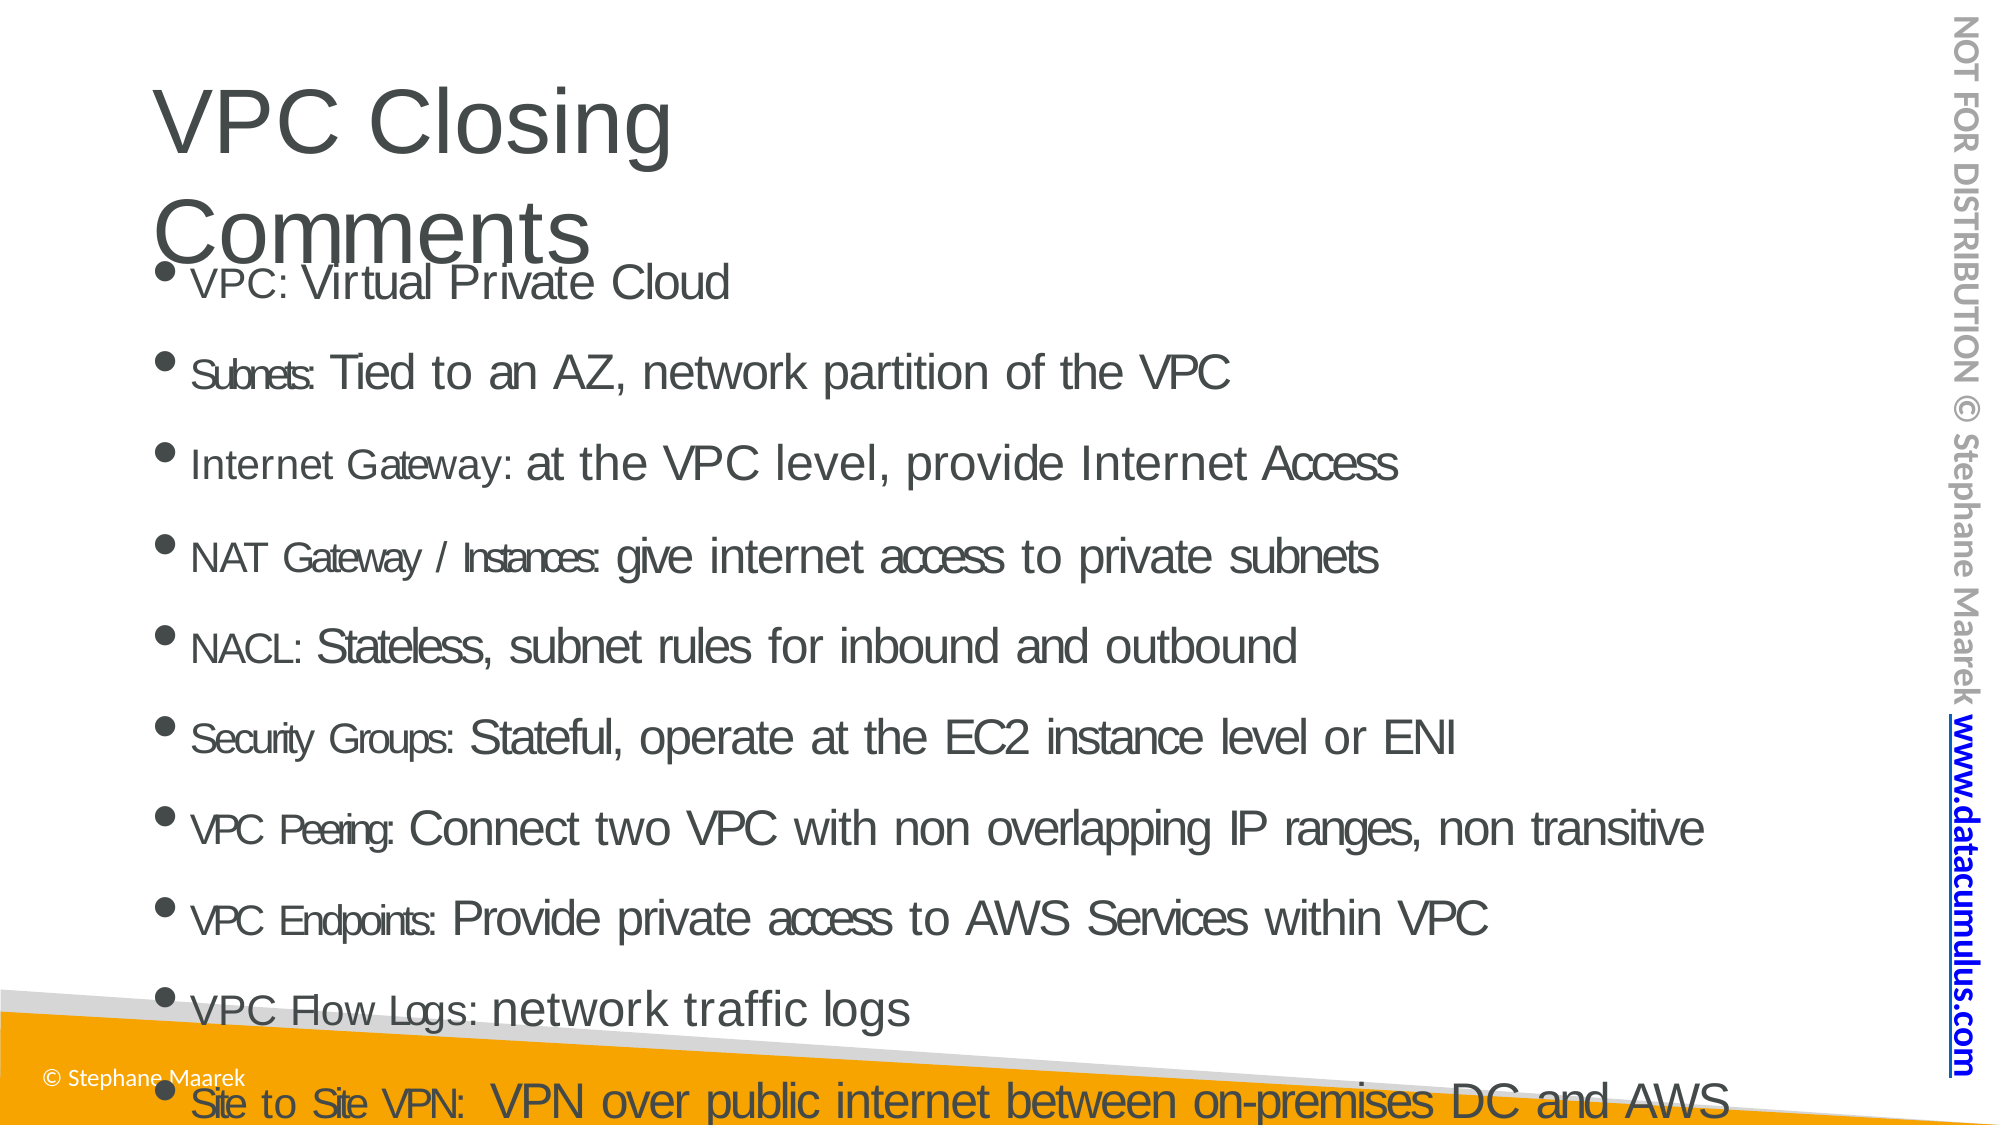

NOT FOR DISTRIBUTION © Stephane Maarek www.datacumulus.com
# VPC Closing Comments
VPC: Virtual Private Cloud
Subnets: Tied to an AZ, network partition of the VPC
Internet Gateway: at the VPC level, provide Internet Access
NAT Gateway / Instances: give internet access to private subnets
NACL: Stateless, subnet rules for inbound and outbound
Security Groups: Stateful, operate at the EC2 instance level or ENI
VPC Peering: Connect two VPC with non overlapping IP ranges, non transitive
VPC Endpoints: Provide private access to AWS Services within VPC
VPC Flow Logs: network traffic logs
Site to Site VPN: VPN over public internet between on-premises DC and AWS
Direct Connect: direct private connection to a AWS
© Stephane Maarek